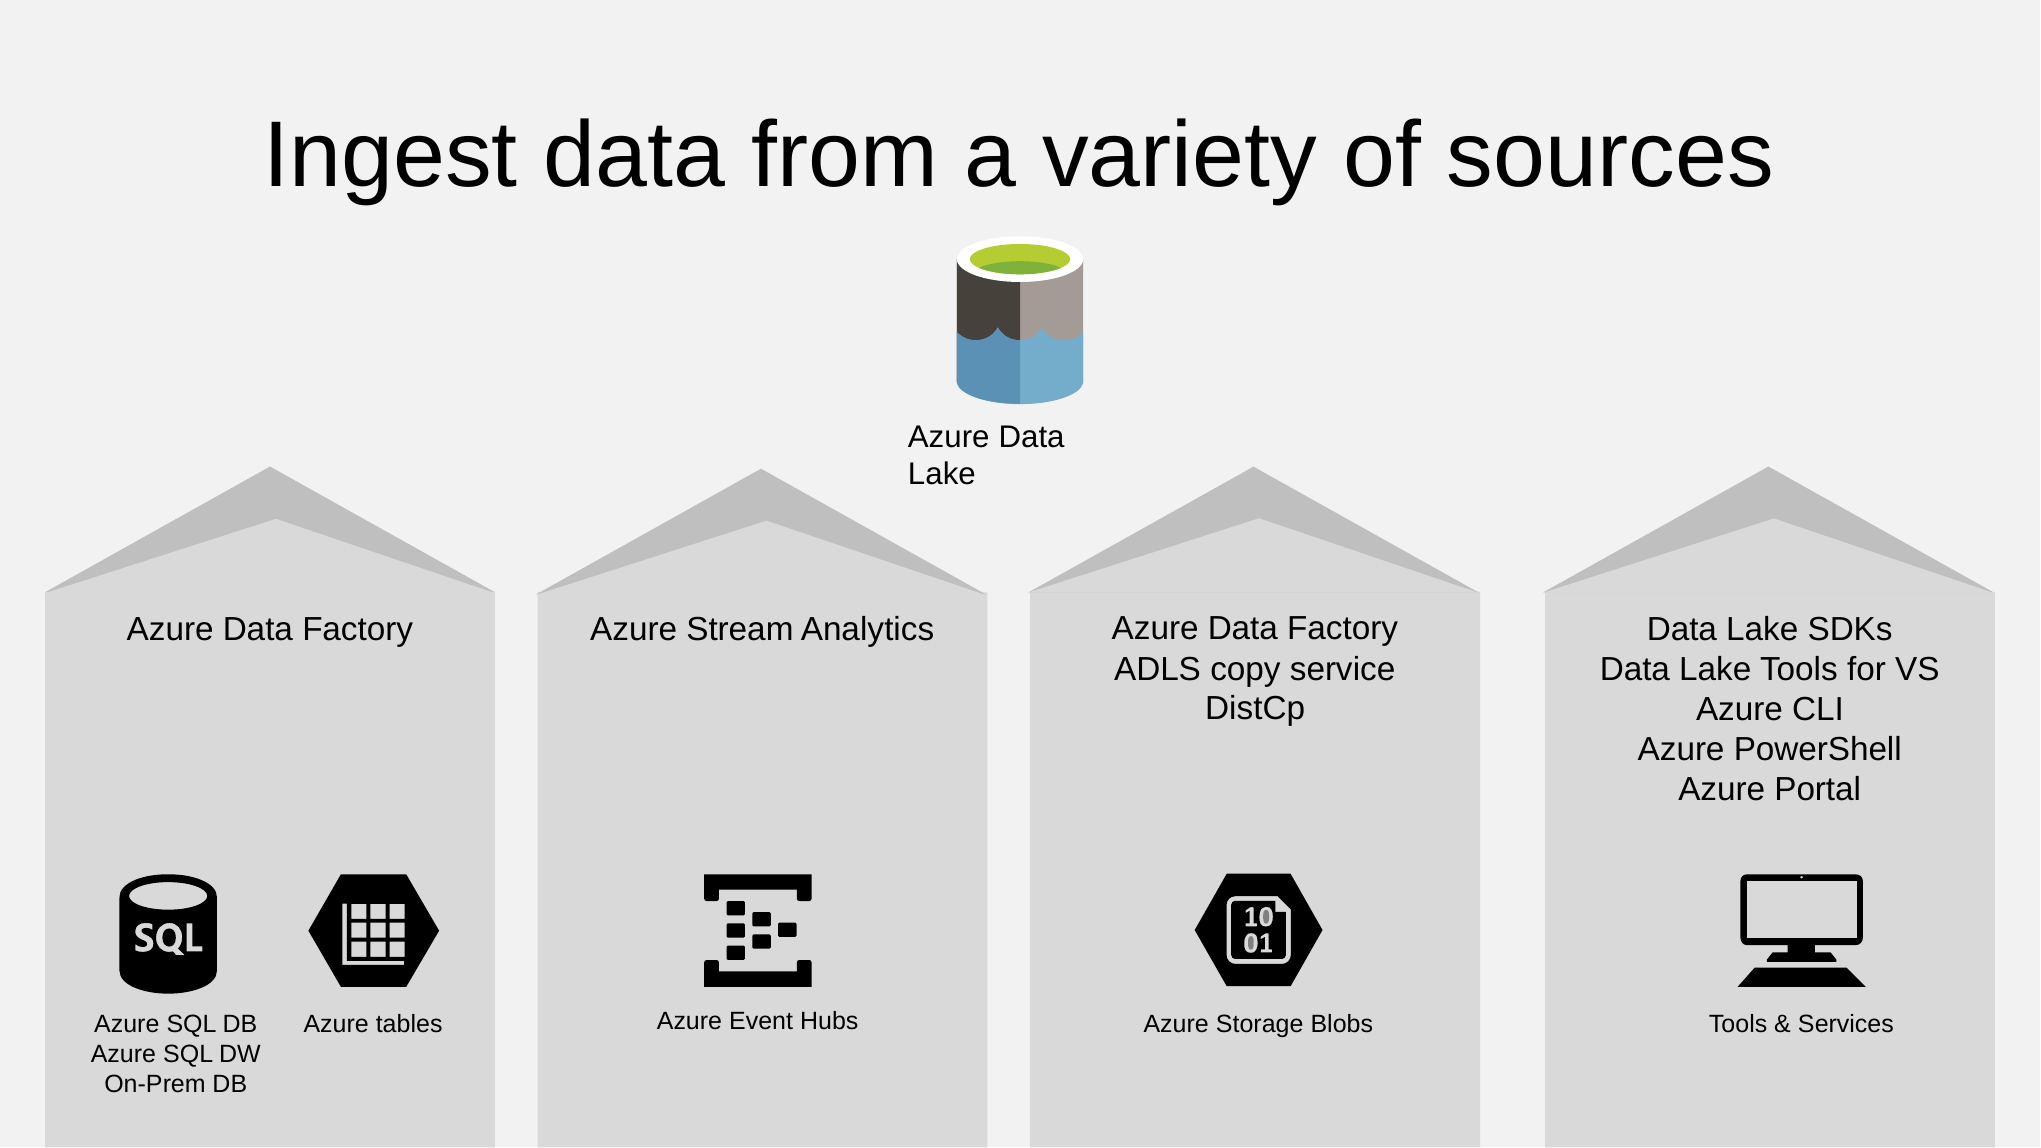

# Ingest data from a variety of sources

Azure Data Lake

Azure Data Factory
ADLS copy service
DistCp
Azure Data Factory
Azure Stream Analytics
Data Lake SDKs
Data Lake Tools for VS
Azure CLI
Azure PowerShell
Azure Portal

Azure SQL DB
Azure SQL DW
On-Prem DB
Azure tables
Azure Event Hubs
Azure Storage Blobs
Tools & Services